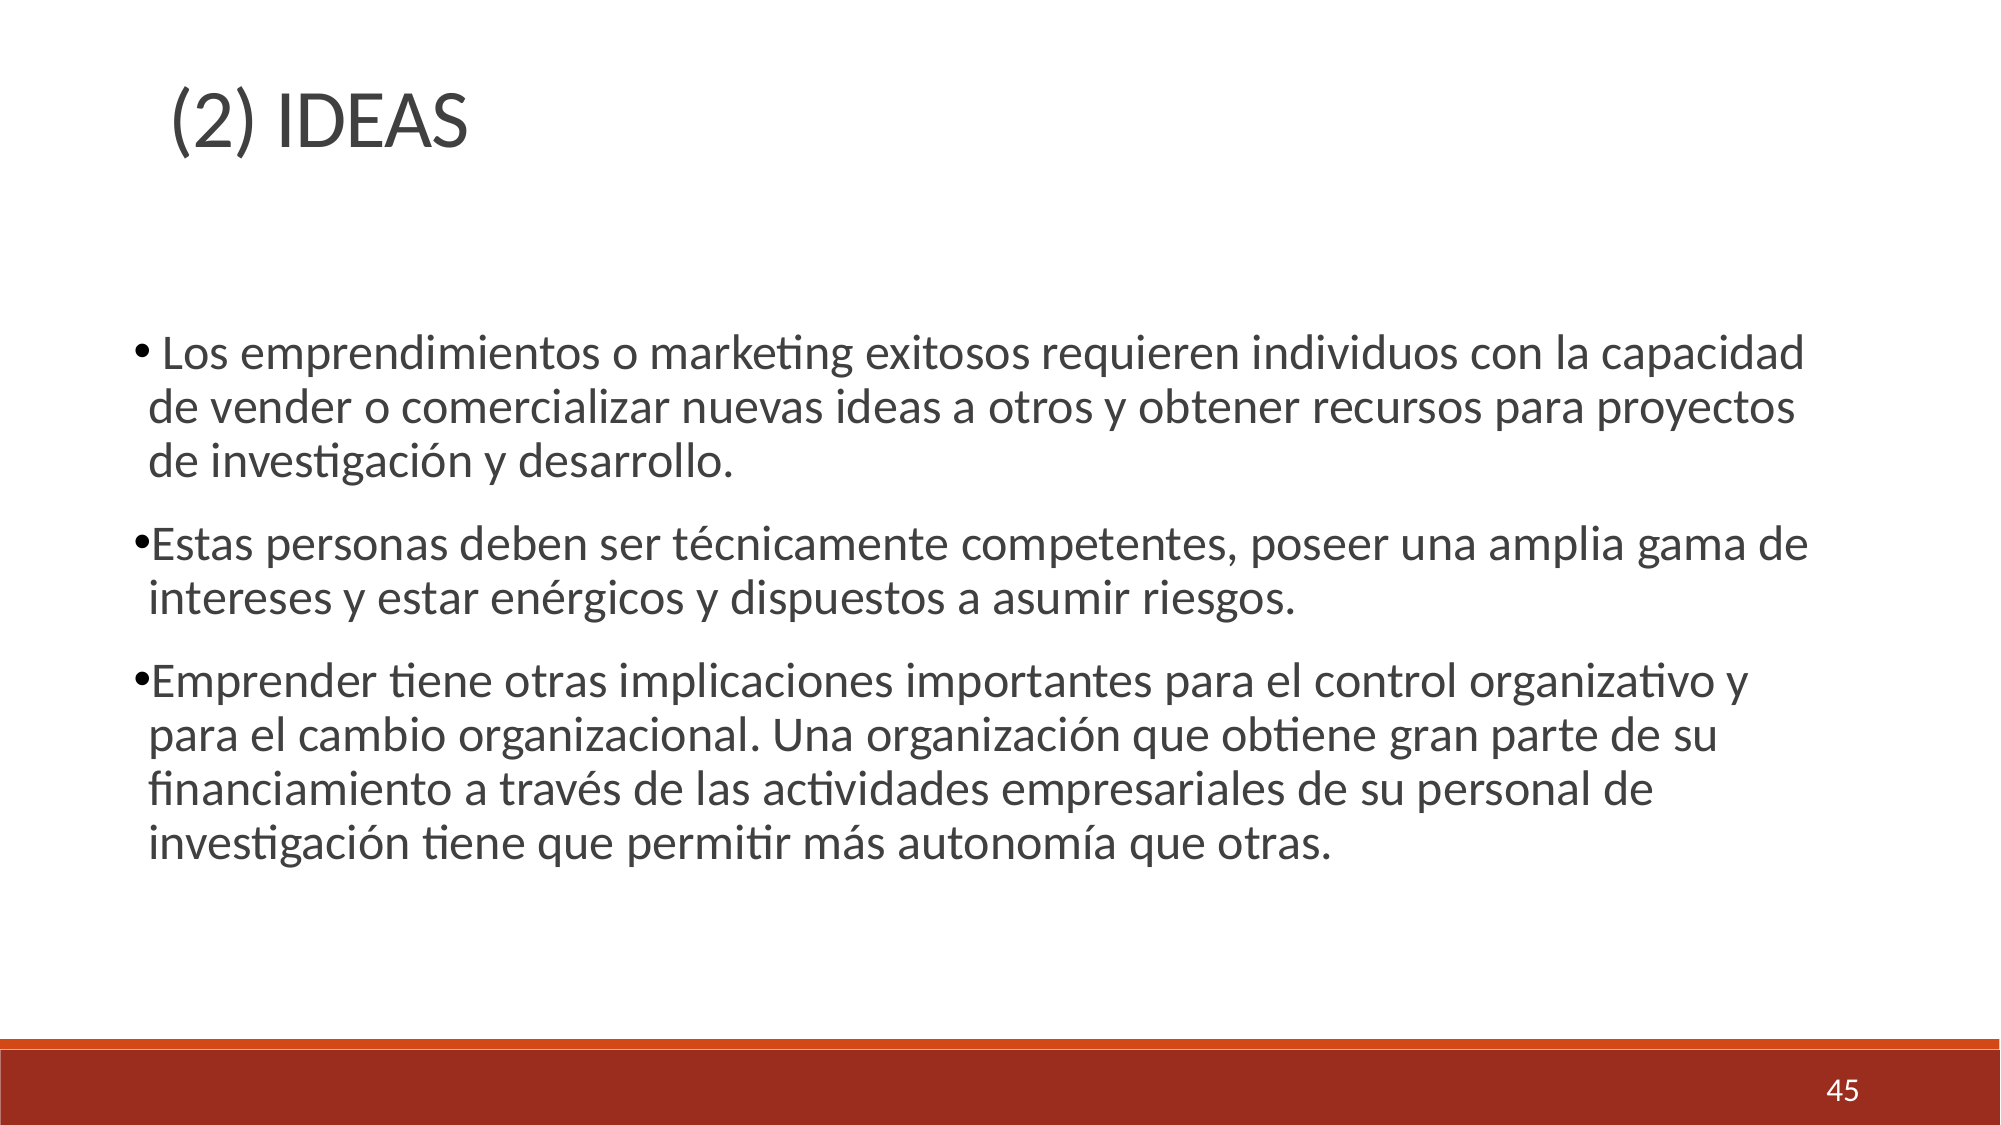

(2) IDEAS
 Los emprendimientos o marketing exitosos requieren individuos con la capacidad de vender o comercializar nuevas ideas a otros y obtener recursos para proyectos de investigación y desarrollo.
Estas personas deben ser técnicamente competentes, poseer una amplia gama de intereses y estar enérgicos y dispuestos a asumir riesgos.
Emprender tiene otras implicaciones importantes para el control organizativo y para el cambio organizacional. Una organización que obtiene gran parte de su financiamiento a través de las actividades empresariales de su personal de investigación tiene que permitir más autonomía que otras.
45